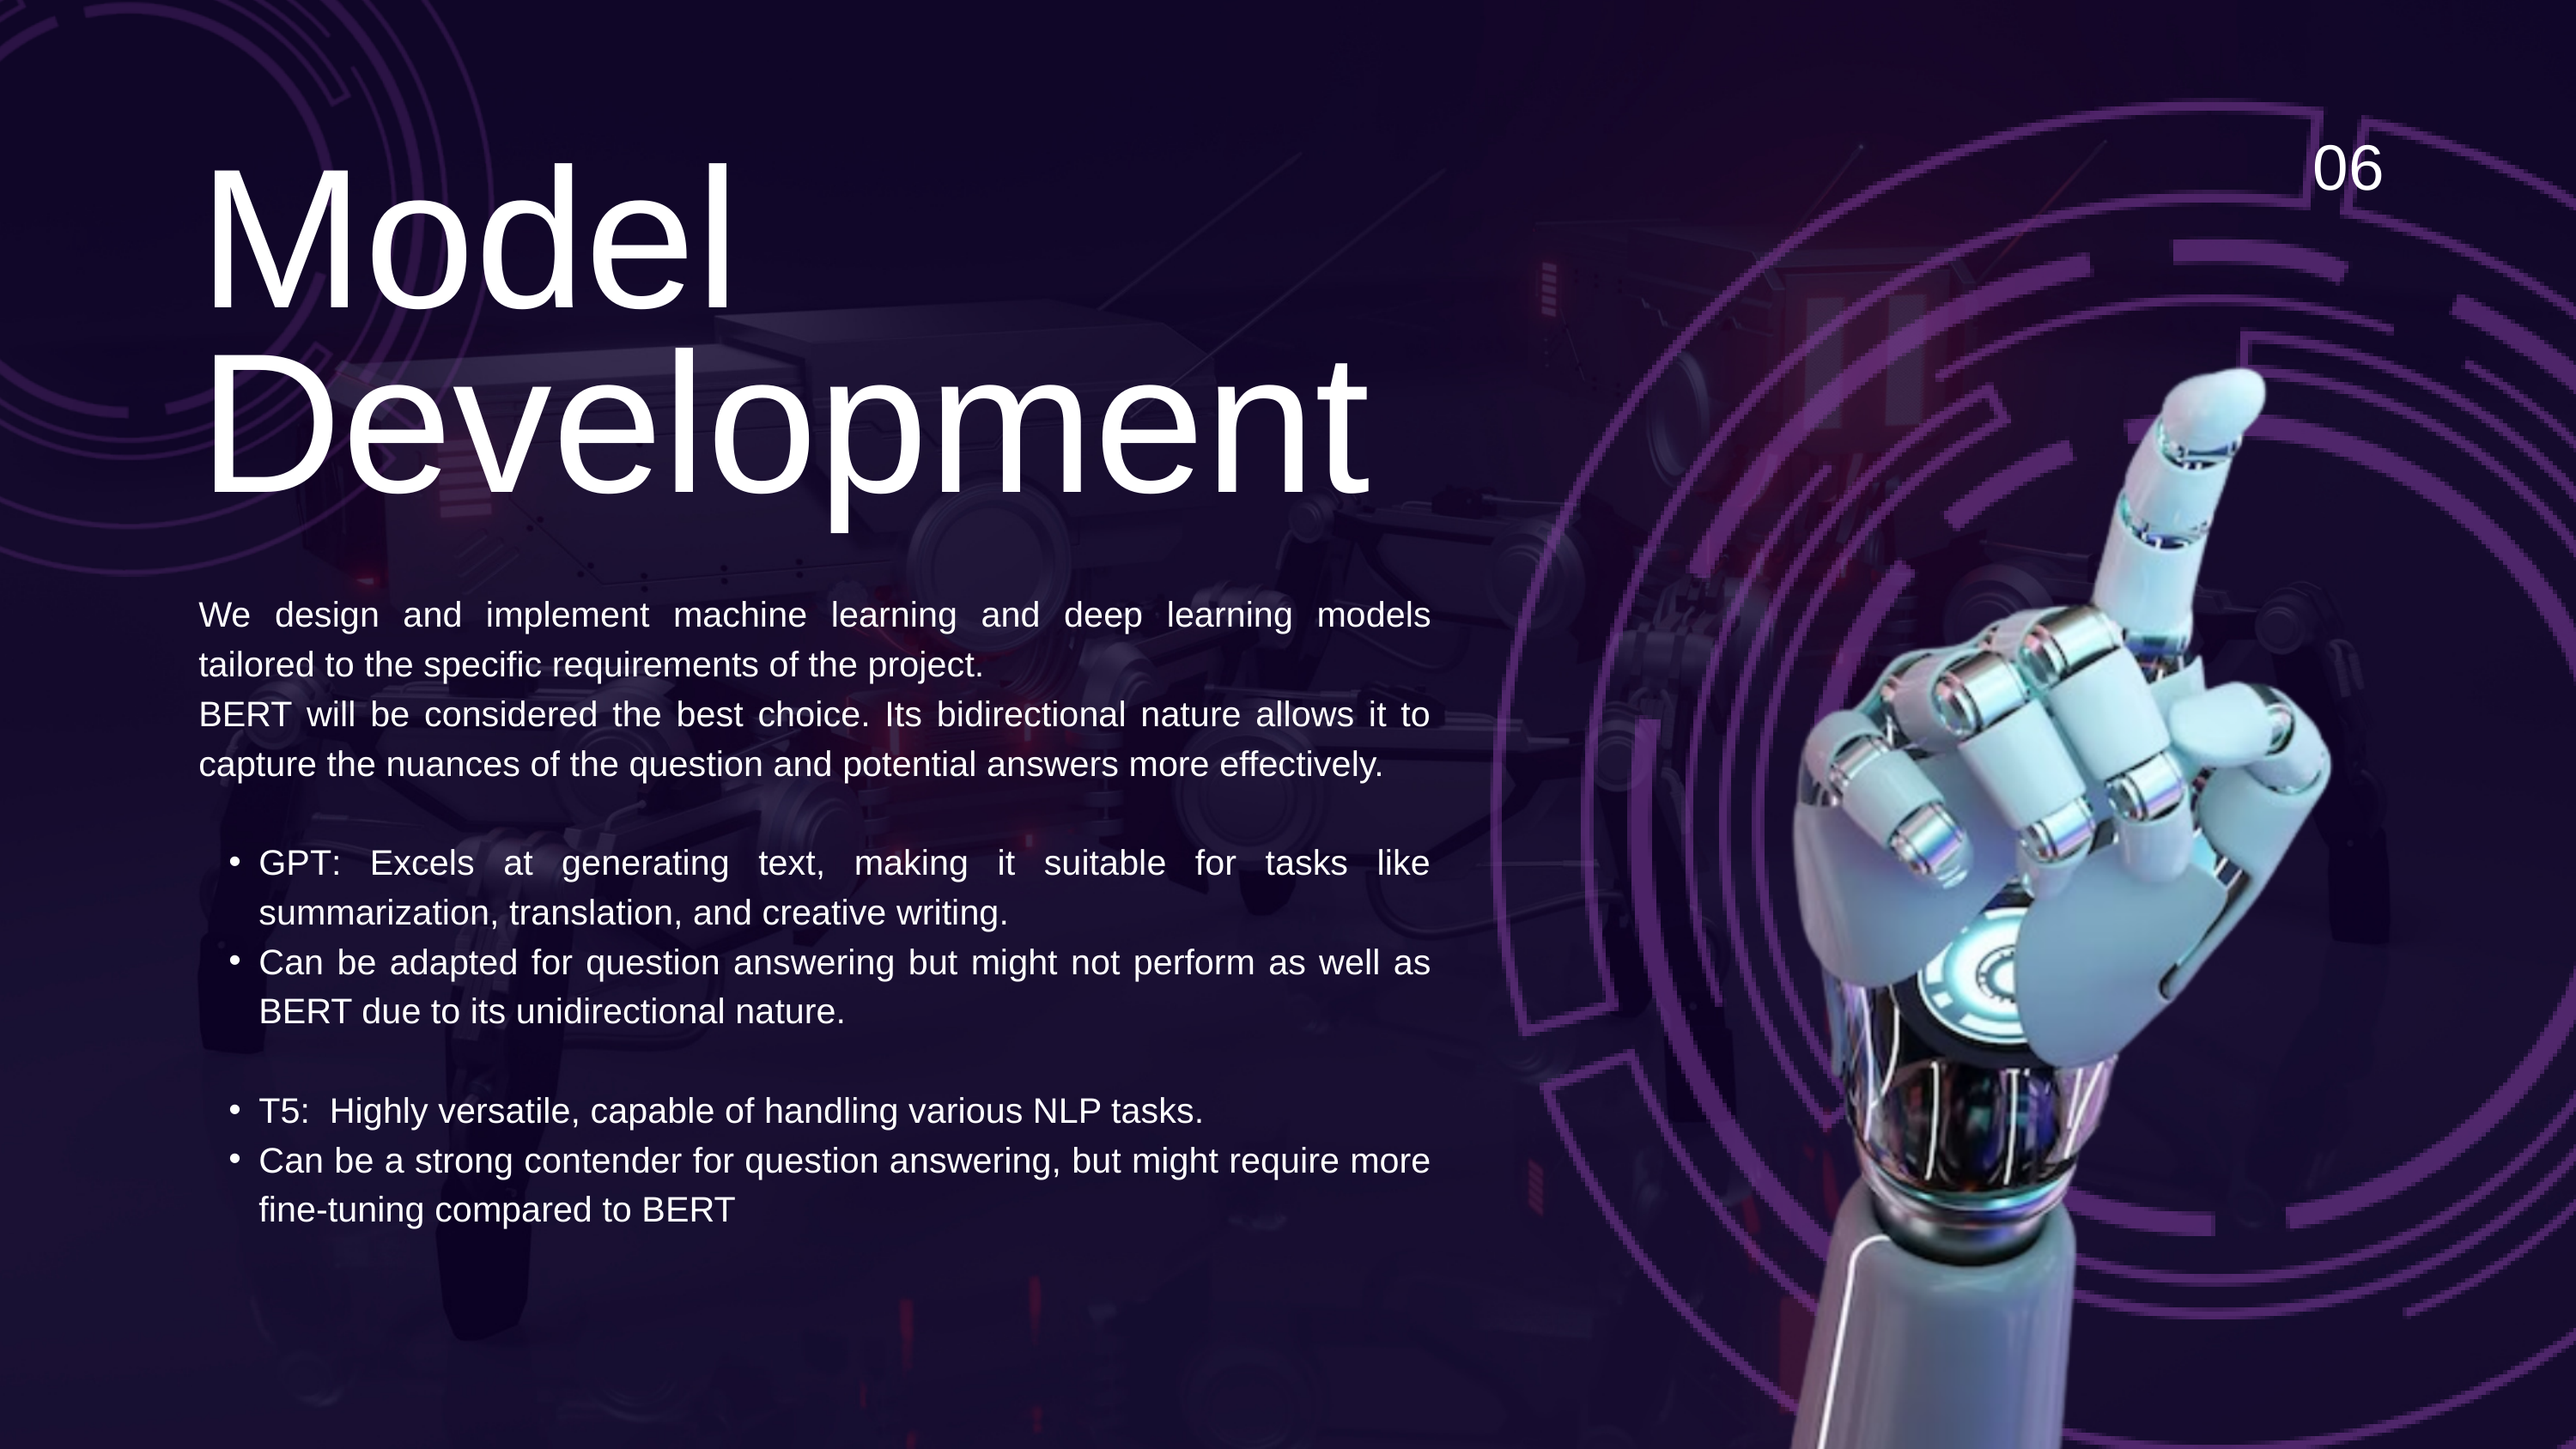

06
Model
Development

We design and implement machine learning and deep learning models tailored to the specific requirements of the project.
BERT will be considered the best choice. Its bidirectional nature allows it to capture the nuances of the question and potential answers more effectively.

GPT: Excels at generating text, making it suitable for tasks like summarization, translation, and creative writing.
Can be adapted for question answering but might not perform as well as BERT due to its unidirectional nature.

T5:  Highly versatile, capable of handling various NLP tasks.
Can be a strong contender for question answering, but might require more fine-tuning compared to BERT